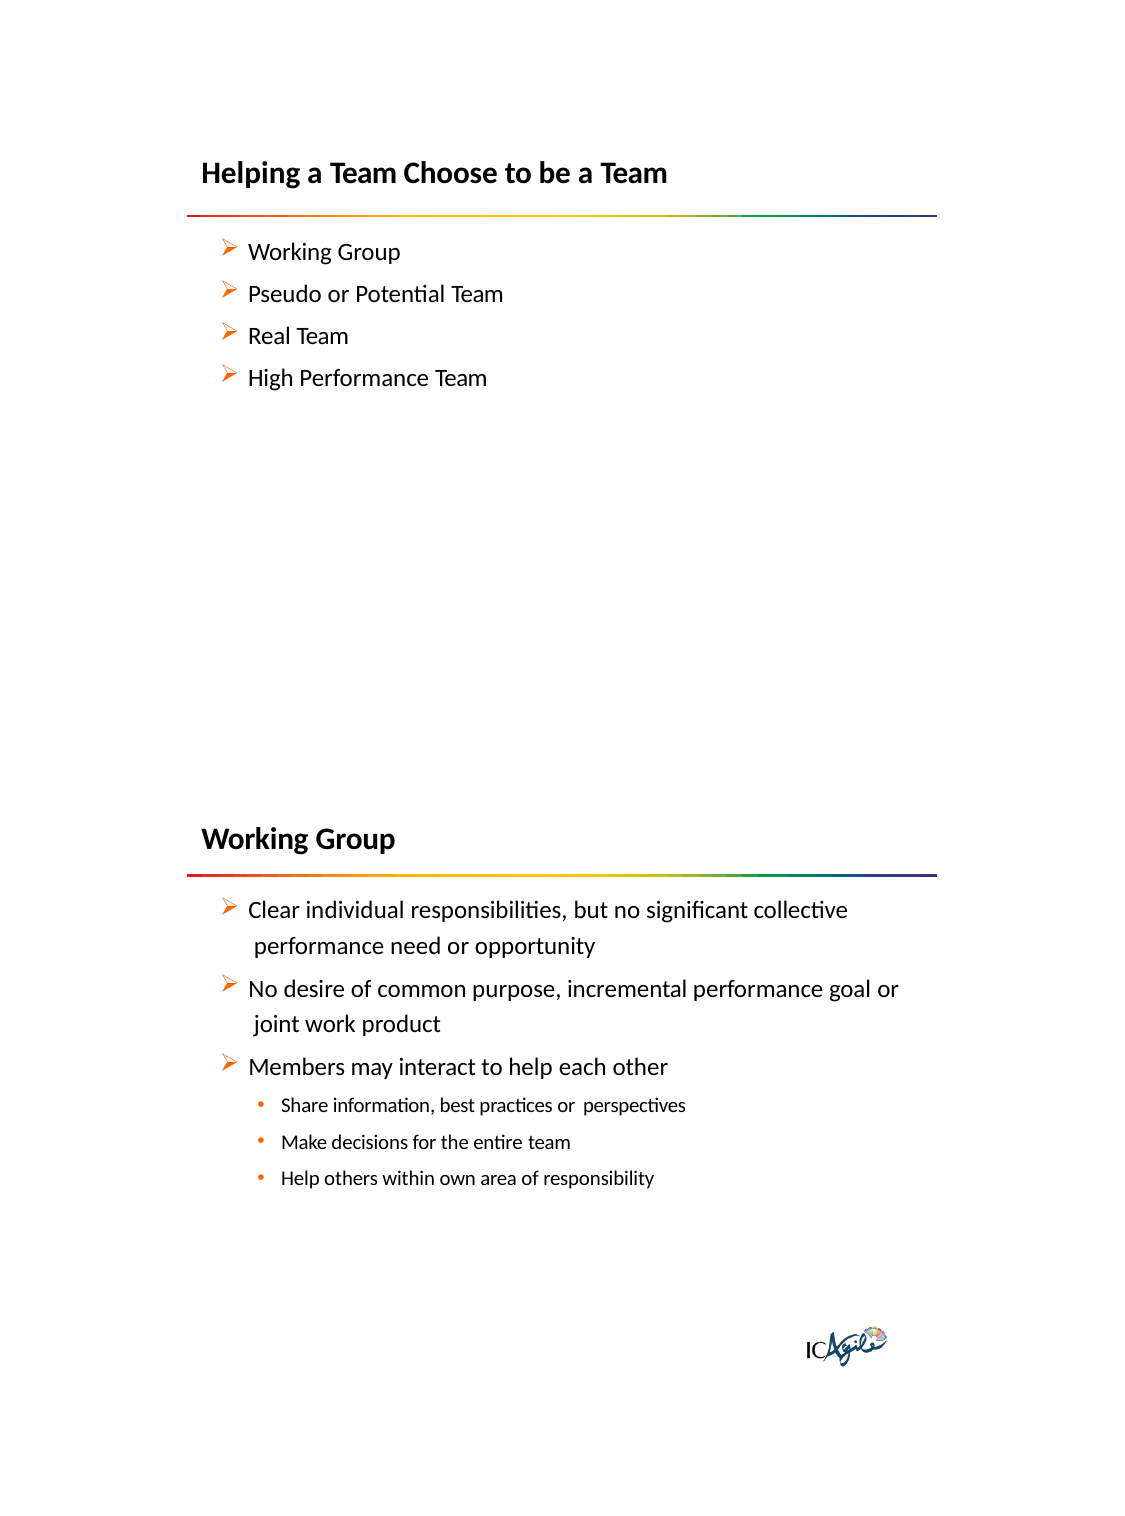

Helping a Team Choose to be a Team

Working Group
Pseudo or Potential Team
Real Team
High Performance Team

Working Group

Clear individual responsibilities, but no significant collective  performance need or opportunity
No desire of common purpose, incremental performance goal or  joint work product
Members may interact to help each other
Share information, best practices or perspectives
Make decisions for the entire team
Help others within own area of responsibility